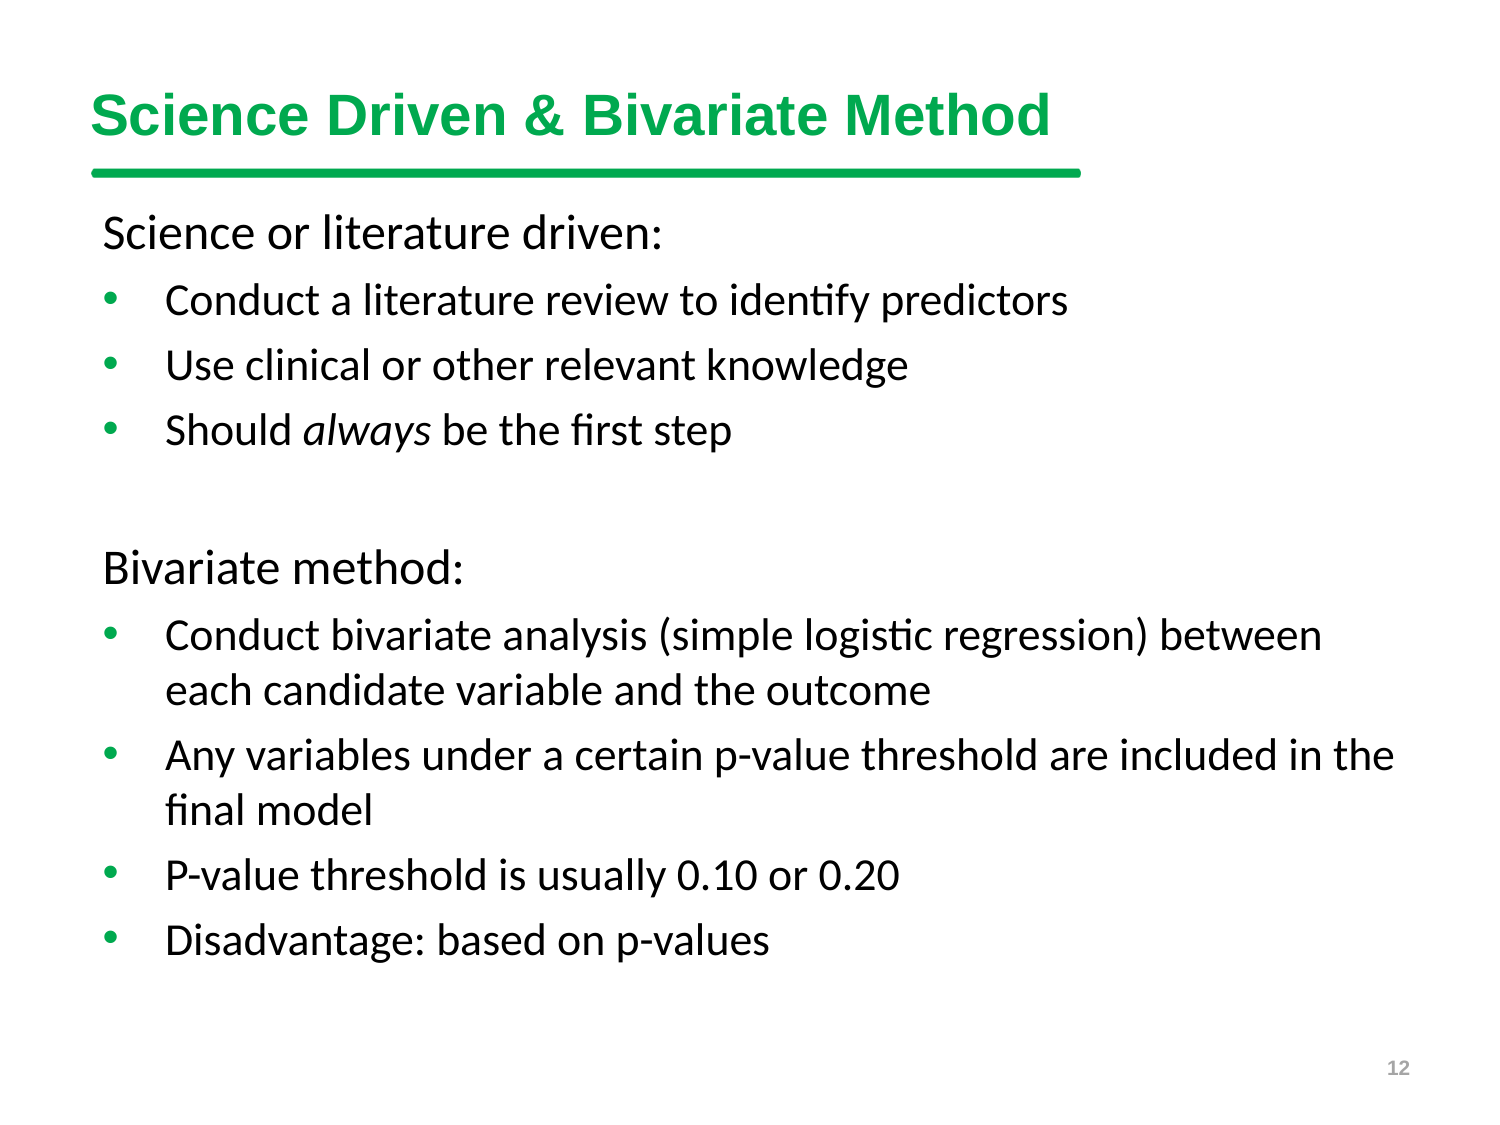

# Science Driven & Bivariate Method
Science or literature driven:
Conduct a literature review to identify predictors
Use clinical or other relevant knowledge
Should always be the first step

Bivariate method:
Conduct bivariate analysis (simple logistic regression) between each candidate variable and the outcome
Any variables under a certain p-value threshold are included in the final model
P-value threshold is usually 0.10 or 0.20
Disadvantage: based on p-values

12